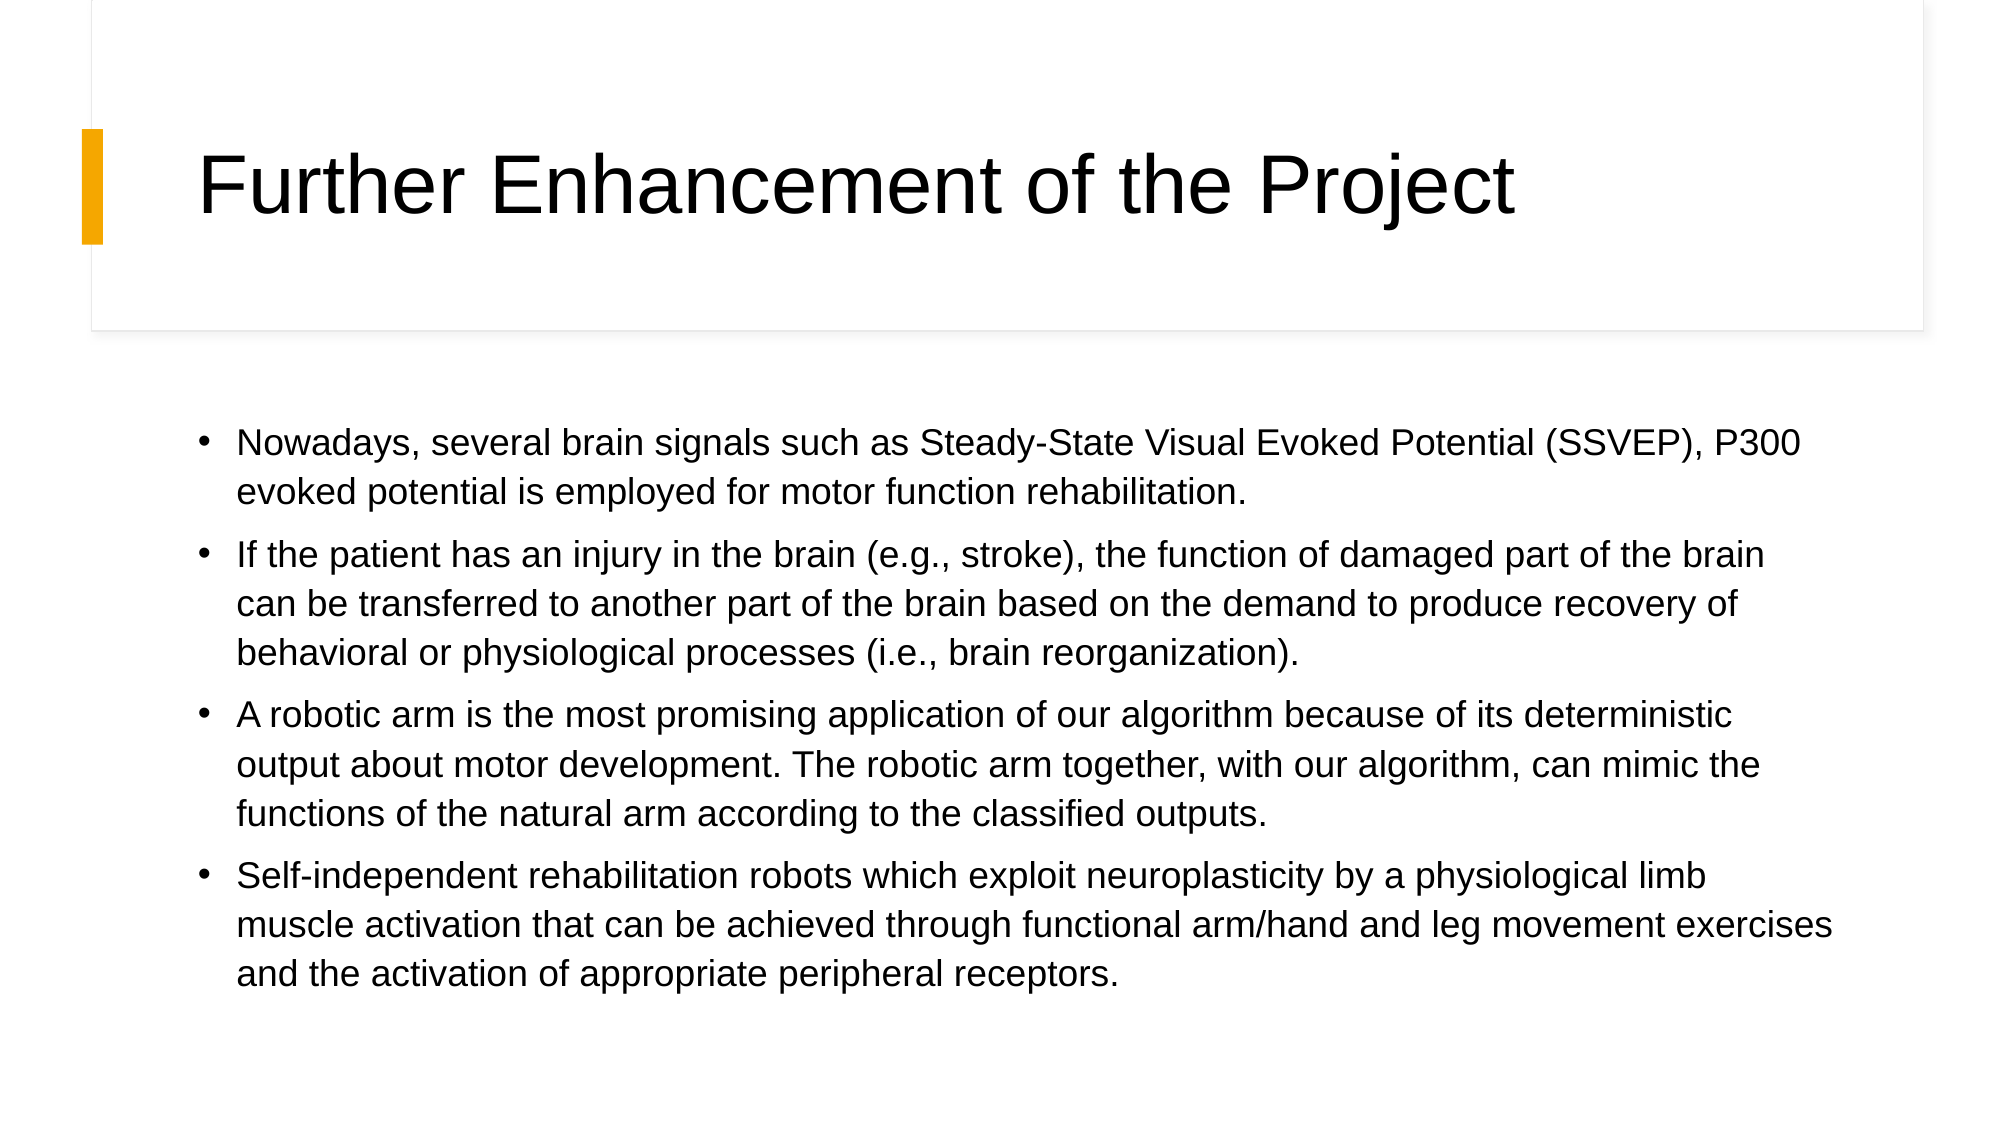

# Further Enhancement of the Project
Nowadays, several brain signals such as Steady-State Visual Evoked Potential (SSVEP), P300 evoked potential is employed for motor function rehabilitation.
If the patient has an injury in the brain (e.g., stroke), the function of damaged part of the brain can be transferred to another part of the brain based on the demand to produce recovery of behavioral or physiological processes (i.e., brain reorganization).
A robotic arm is the most promising application of our algorithm because of its deterministic output about motor development. The robotic arm together, with our algorithm, can mimic the functions of the natural arm according to the classified outputs.
Self-independent rehabilitation robots which exploit neuroplasticity by a physiological limb muscle activation that can be achieved through functional arm/hand and leg movement exercises and the activation of appropriate peripheral receptors.